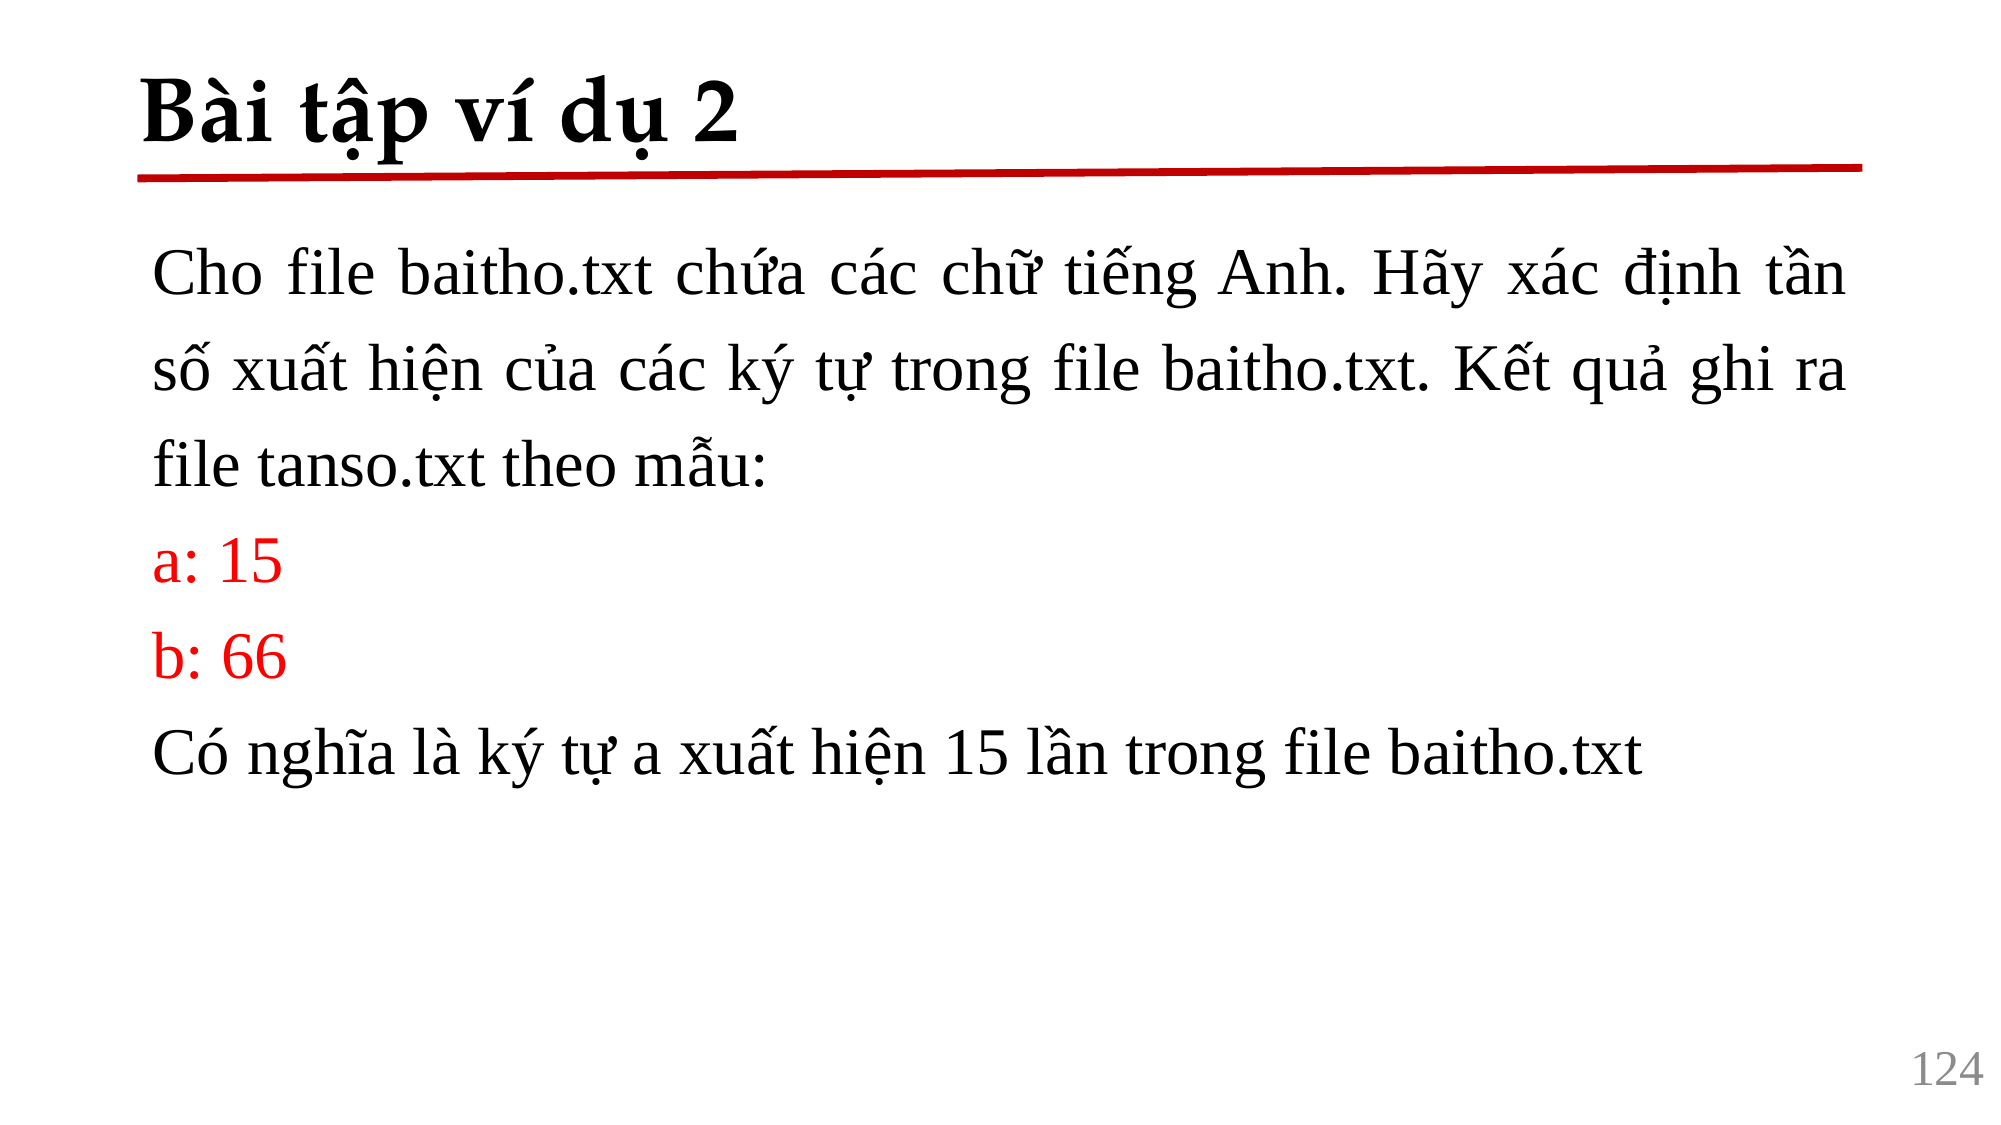

# Bài tập ví dụ 2
Cho file baitho.txt chứa các chữ tiếng Anh. Hãy xác định tần số xuất hiện của các ký tự trong file baitho.txt. Kết quả ghi ra file tanso.txt theo mẫu:
a: 15
b: 66
Có nghĩa là ký tự a xuất hiện 15 lần trong file baitho.txt

124